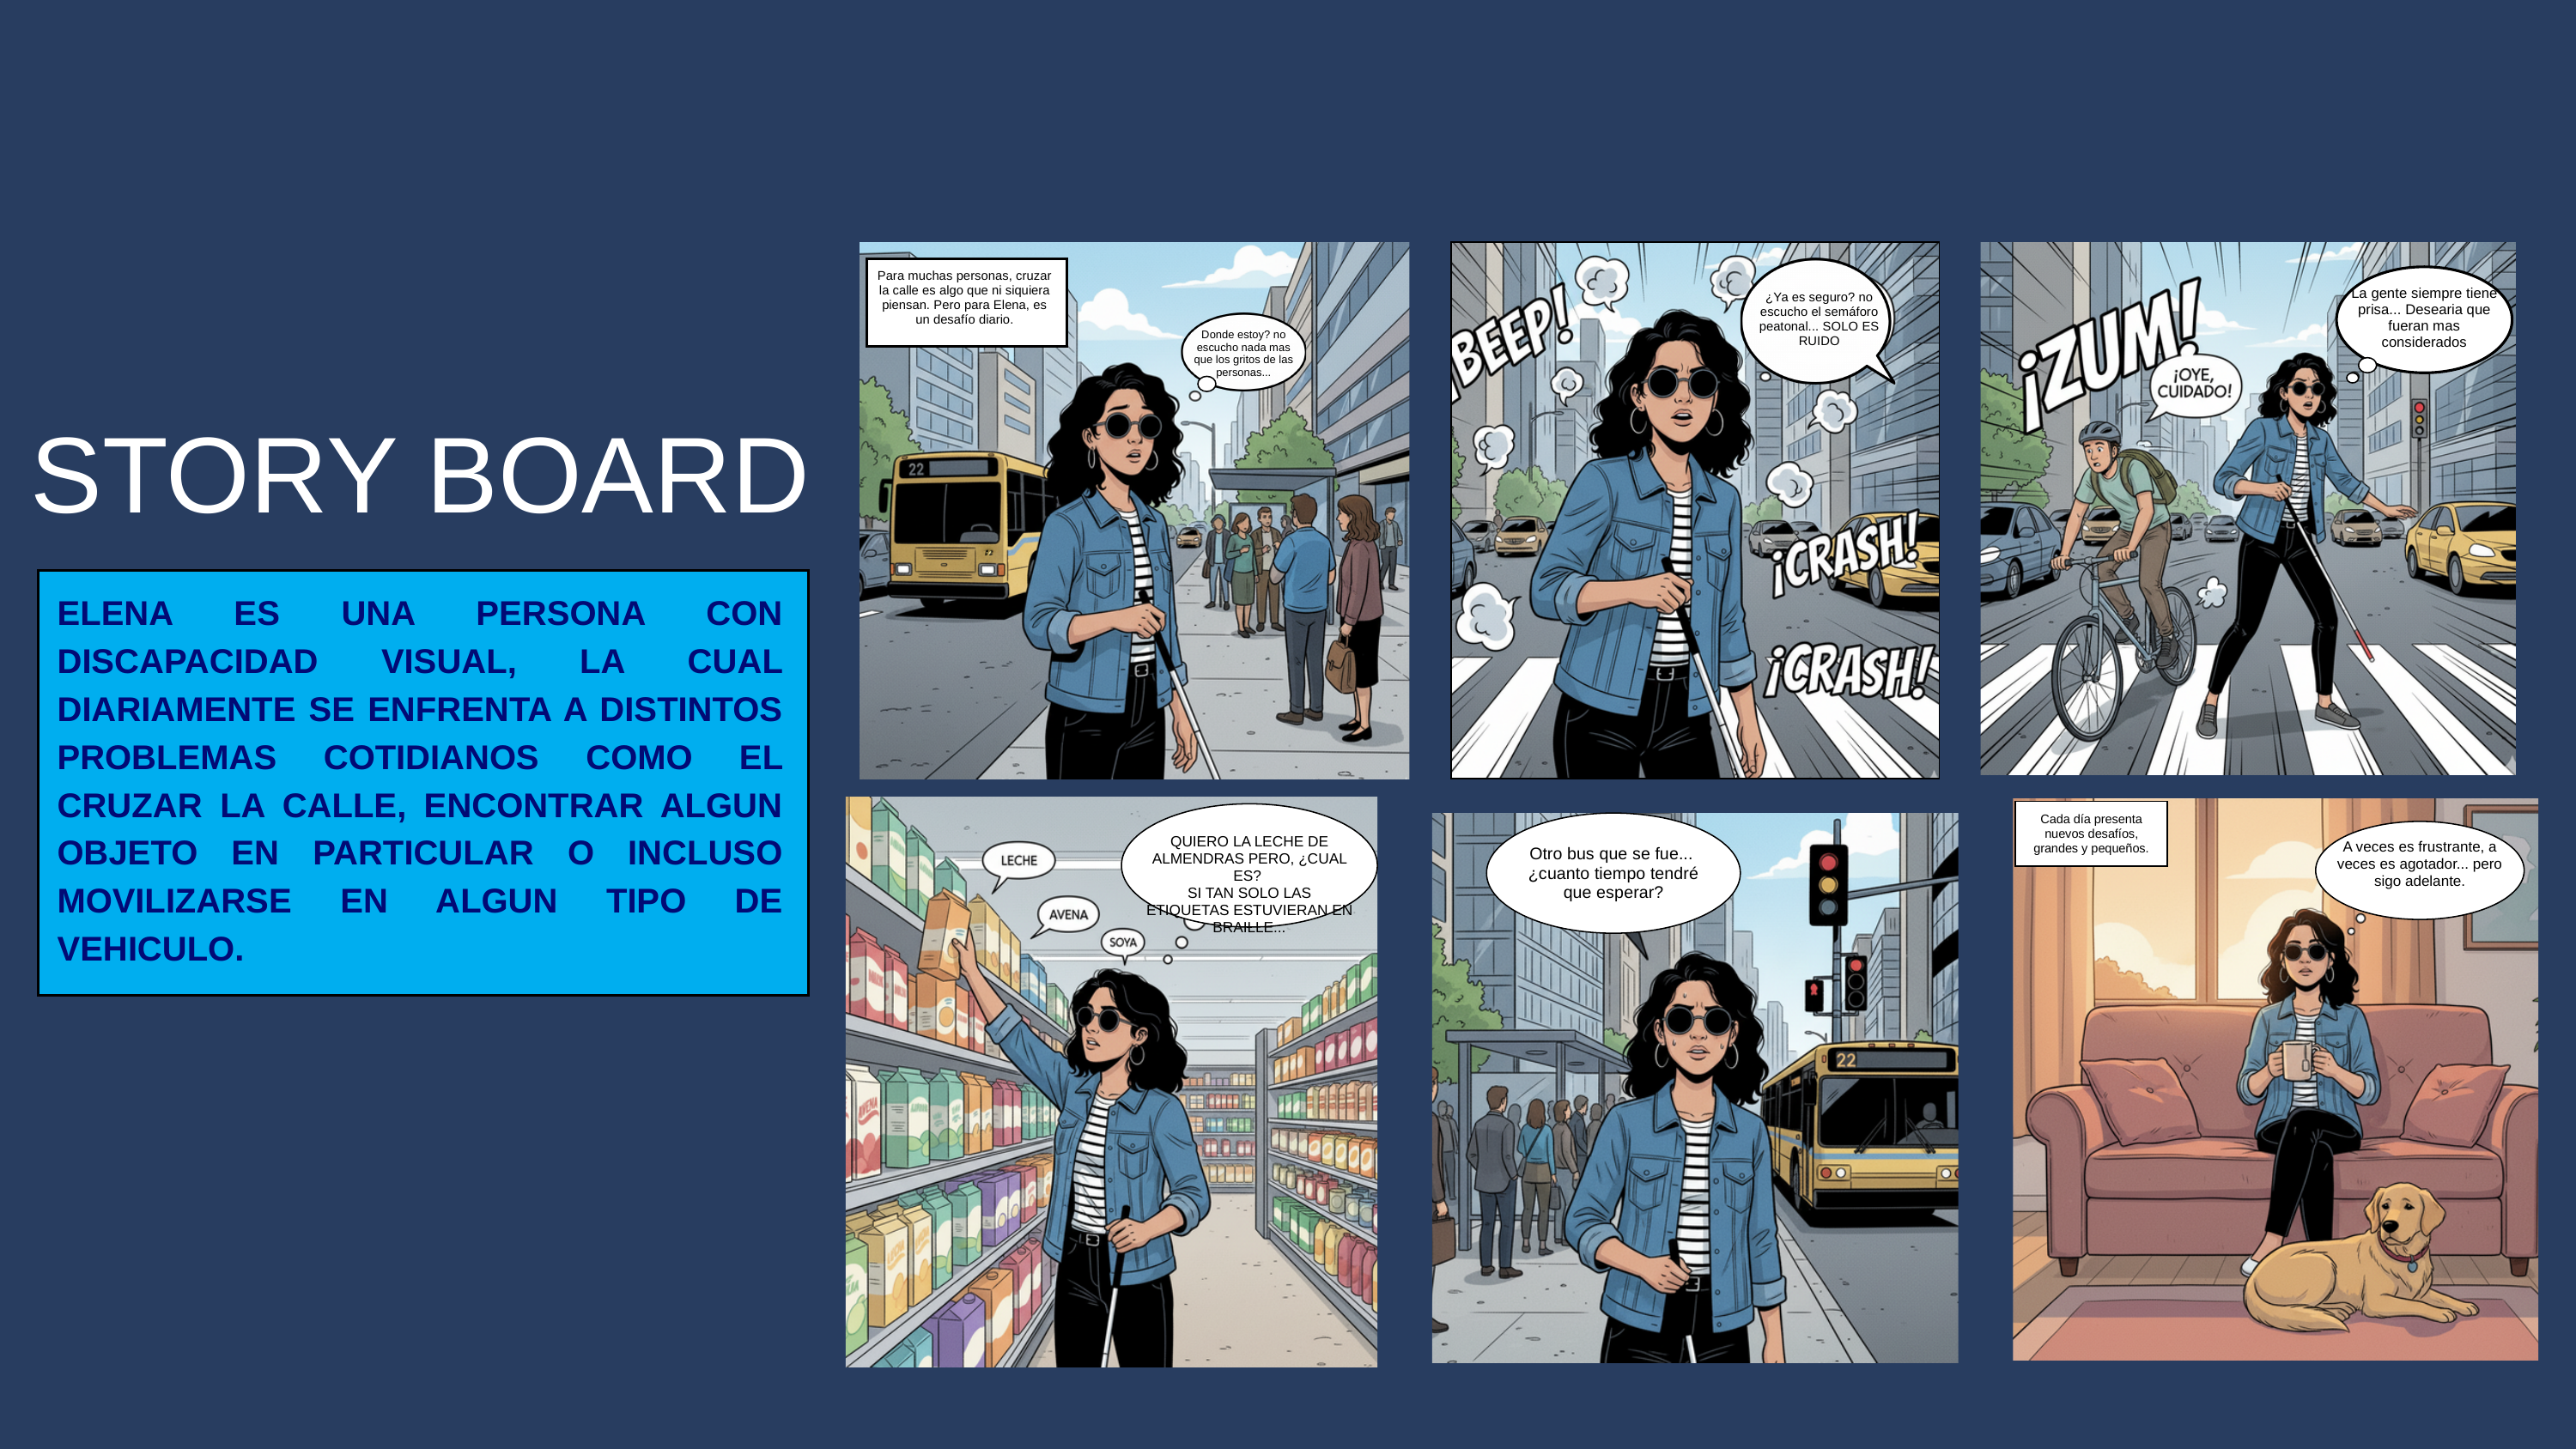

La gente siempre tiene prisa... Desearia que fueran mas considerados
Para muchas personas, cruzar la calle es algo que ni siquiera piensan. Pero para Elena, es un desafío diario.
¿Ya es seguro? no escucho el semáforo peatonal... SOLO ES RUIDO

Donde estoy? no escucho nada mas que los gritos de las personas...

STORY BOARD

ELENA ES UNA PERSONA CON DISCAPACIDAD VISUAL, LA CUAL DIARIAMENTE SE ENFRENTA A DISTINTOS PROBLEMAS COTIDIANOS COMO EL CRUZAR LA CALLE, ENCONTRAR ALGUN OBJETO EN PARTICULAR O INCLUSO MOVILIZARSE EN ALGUN TIPO DE VEHICULO.

Cada día presenta nuevos desafíos, grandes y pequeños.

A veces es frustrante, a veces es agotador... pero sigo adelante.
QUIERO LA LECHE DE ALMENDRAS PERO, ¿CUAL ES?
SI TAN SOLO LAS ETIQUETAS ESTUVIERAN EN BRAILLE...
Otro bus que se fue...
¿cuanto tiempo tendré que esperar?